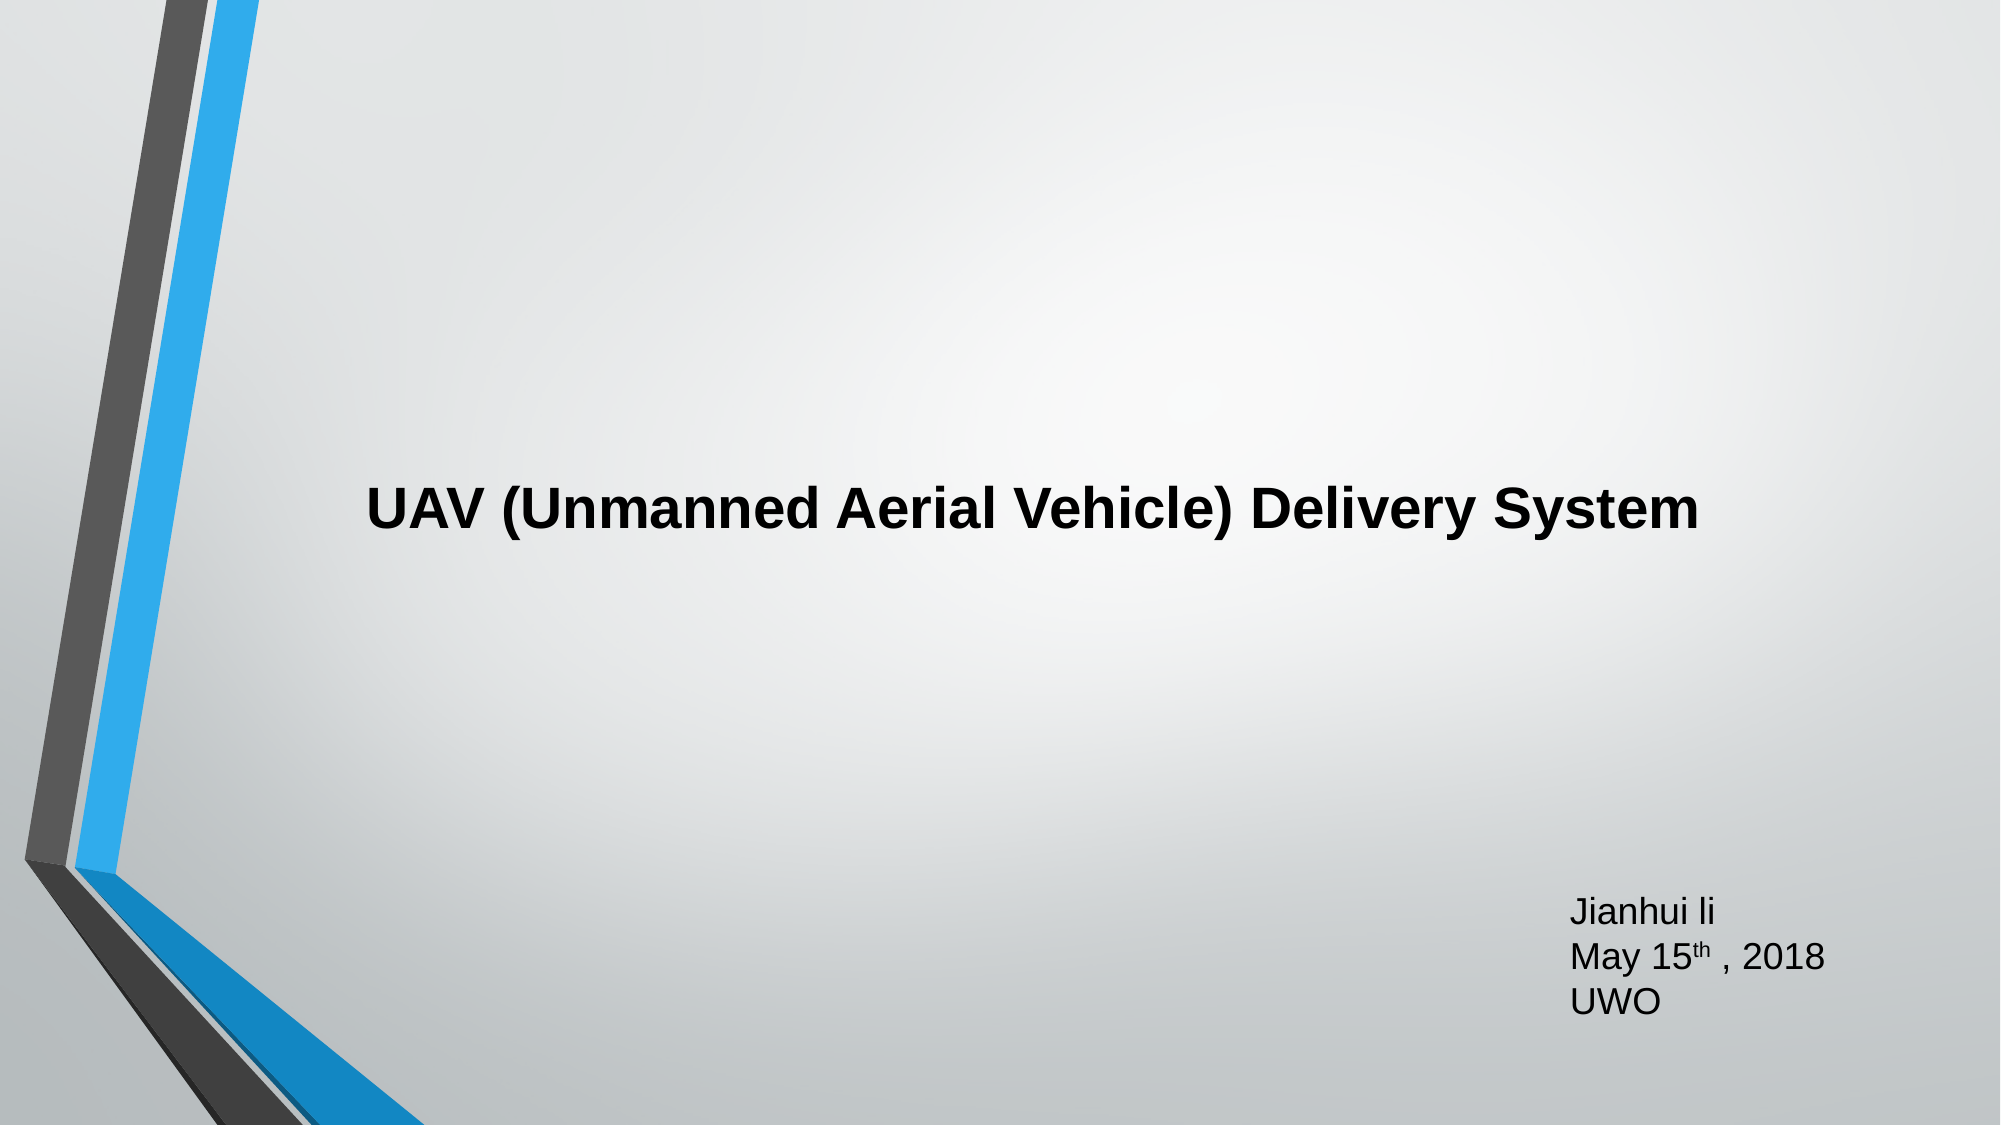

UAV (Unmanned Aerial Vehicle) Delivery System
Jianhui li
May 15th , 2018
UWO